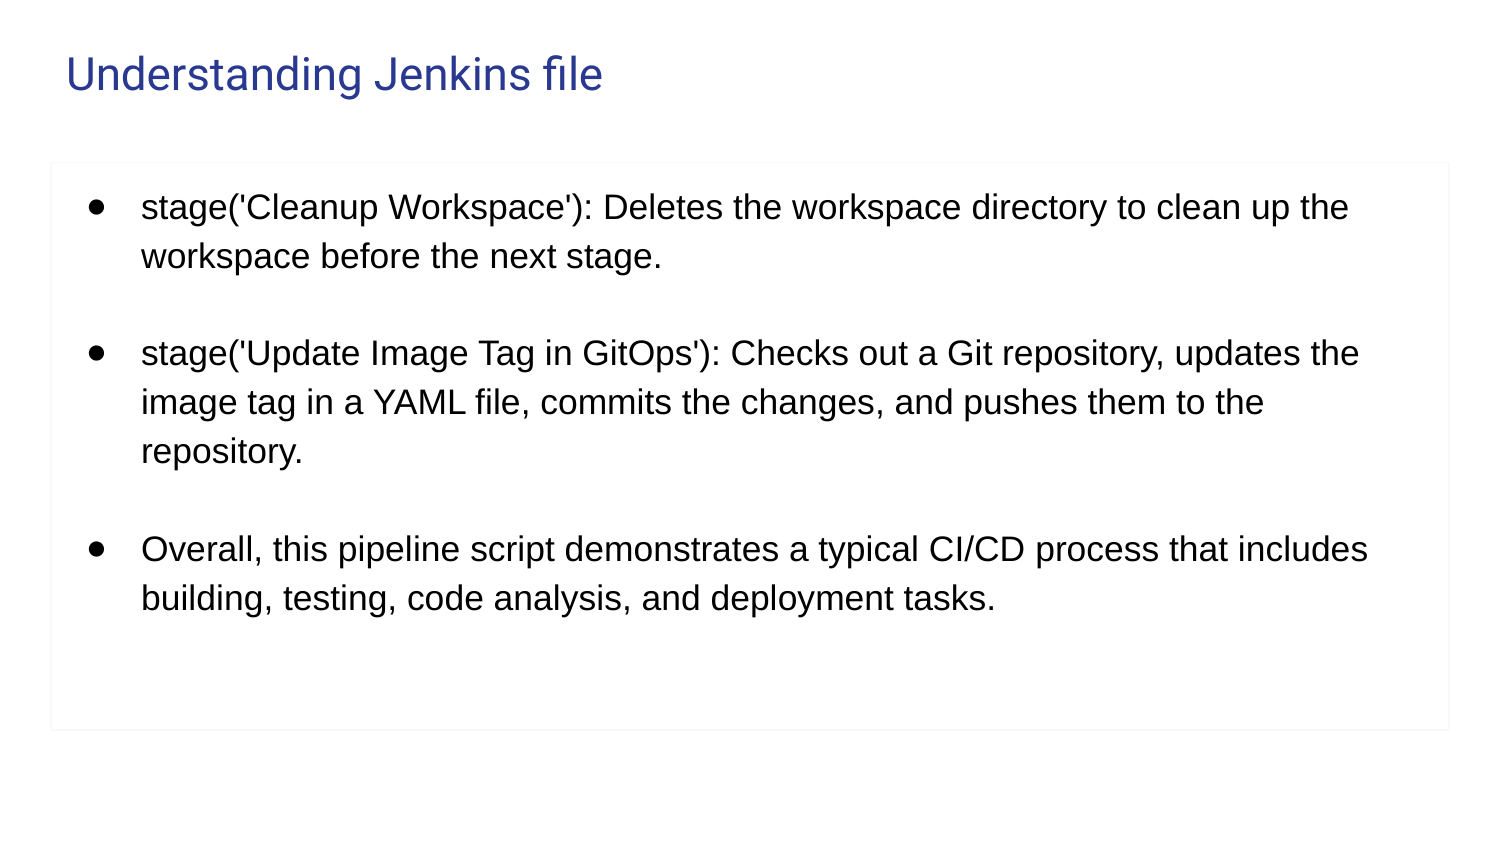

# Understanding Jenkins file
stage('Cleanup Workspace'): Deletes the workspace directory to clean up the workspace before the next stage.

stage('Update Image Tag in GitOps'): Checks out a Git repository, updates the image tag in a YAML file, commits the changes, and pushes them to the repository.

Overall, this pipeline script demonstrates a typical CI/CD process that includes building, testing, code analysis, and deployment tasks.